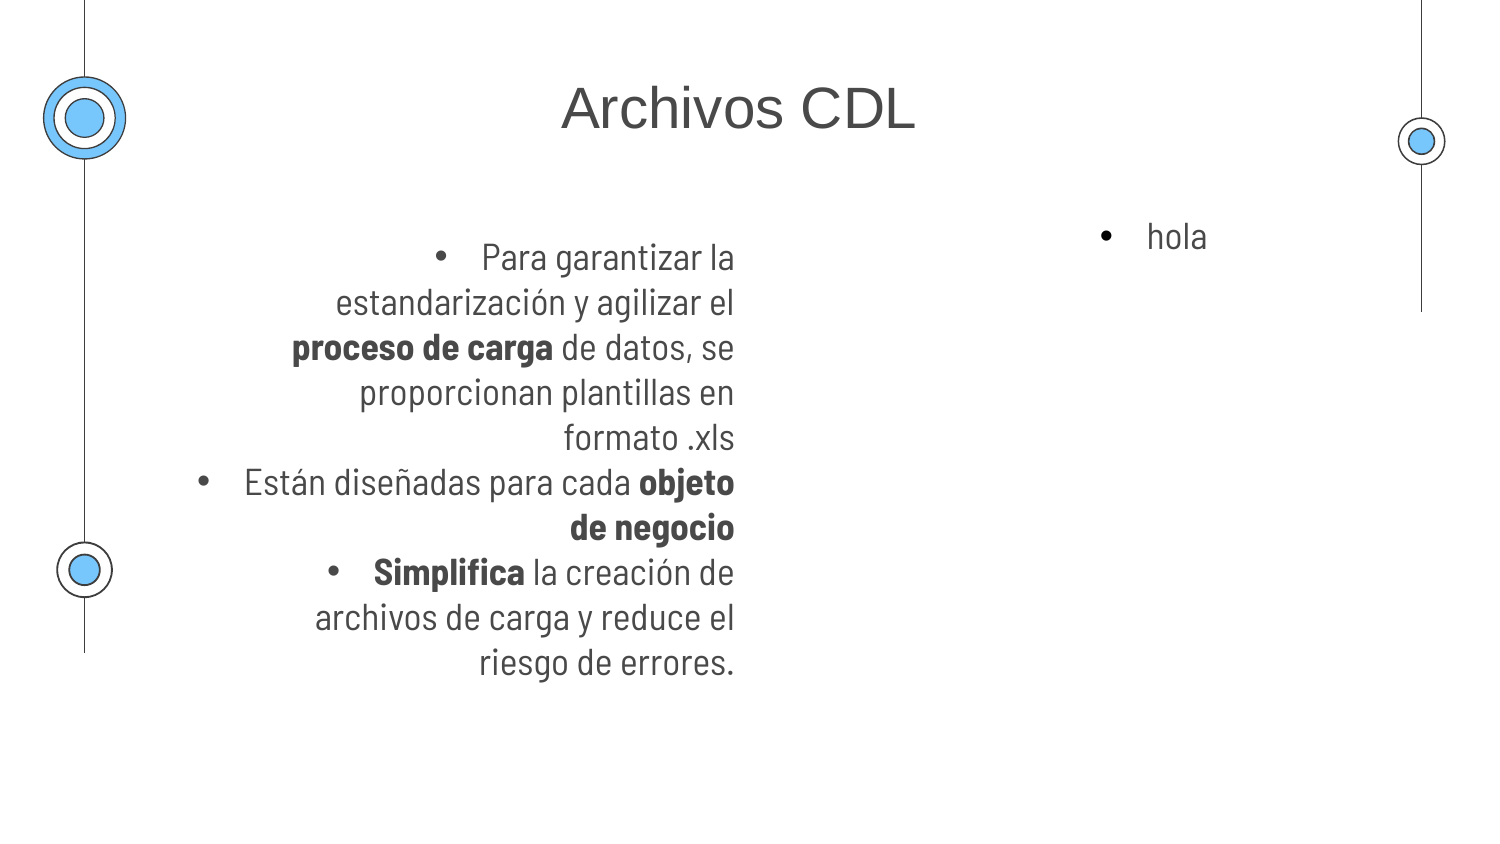

# Archivos CDL
hola
Para garantizar la estandarización y agilizar el proceso de carga de datos, se proporcionan plantillas en formato .xls
Están diseñadas para cada objeto de negocio
Simplifica la creación de archivos de carga y reduce el riesgo de errores.